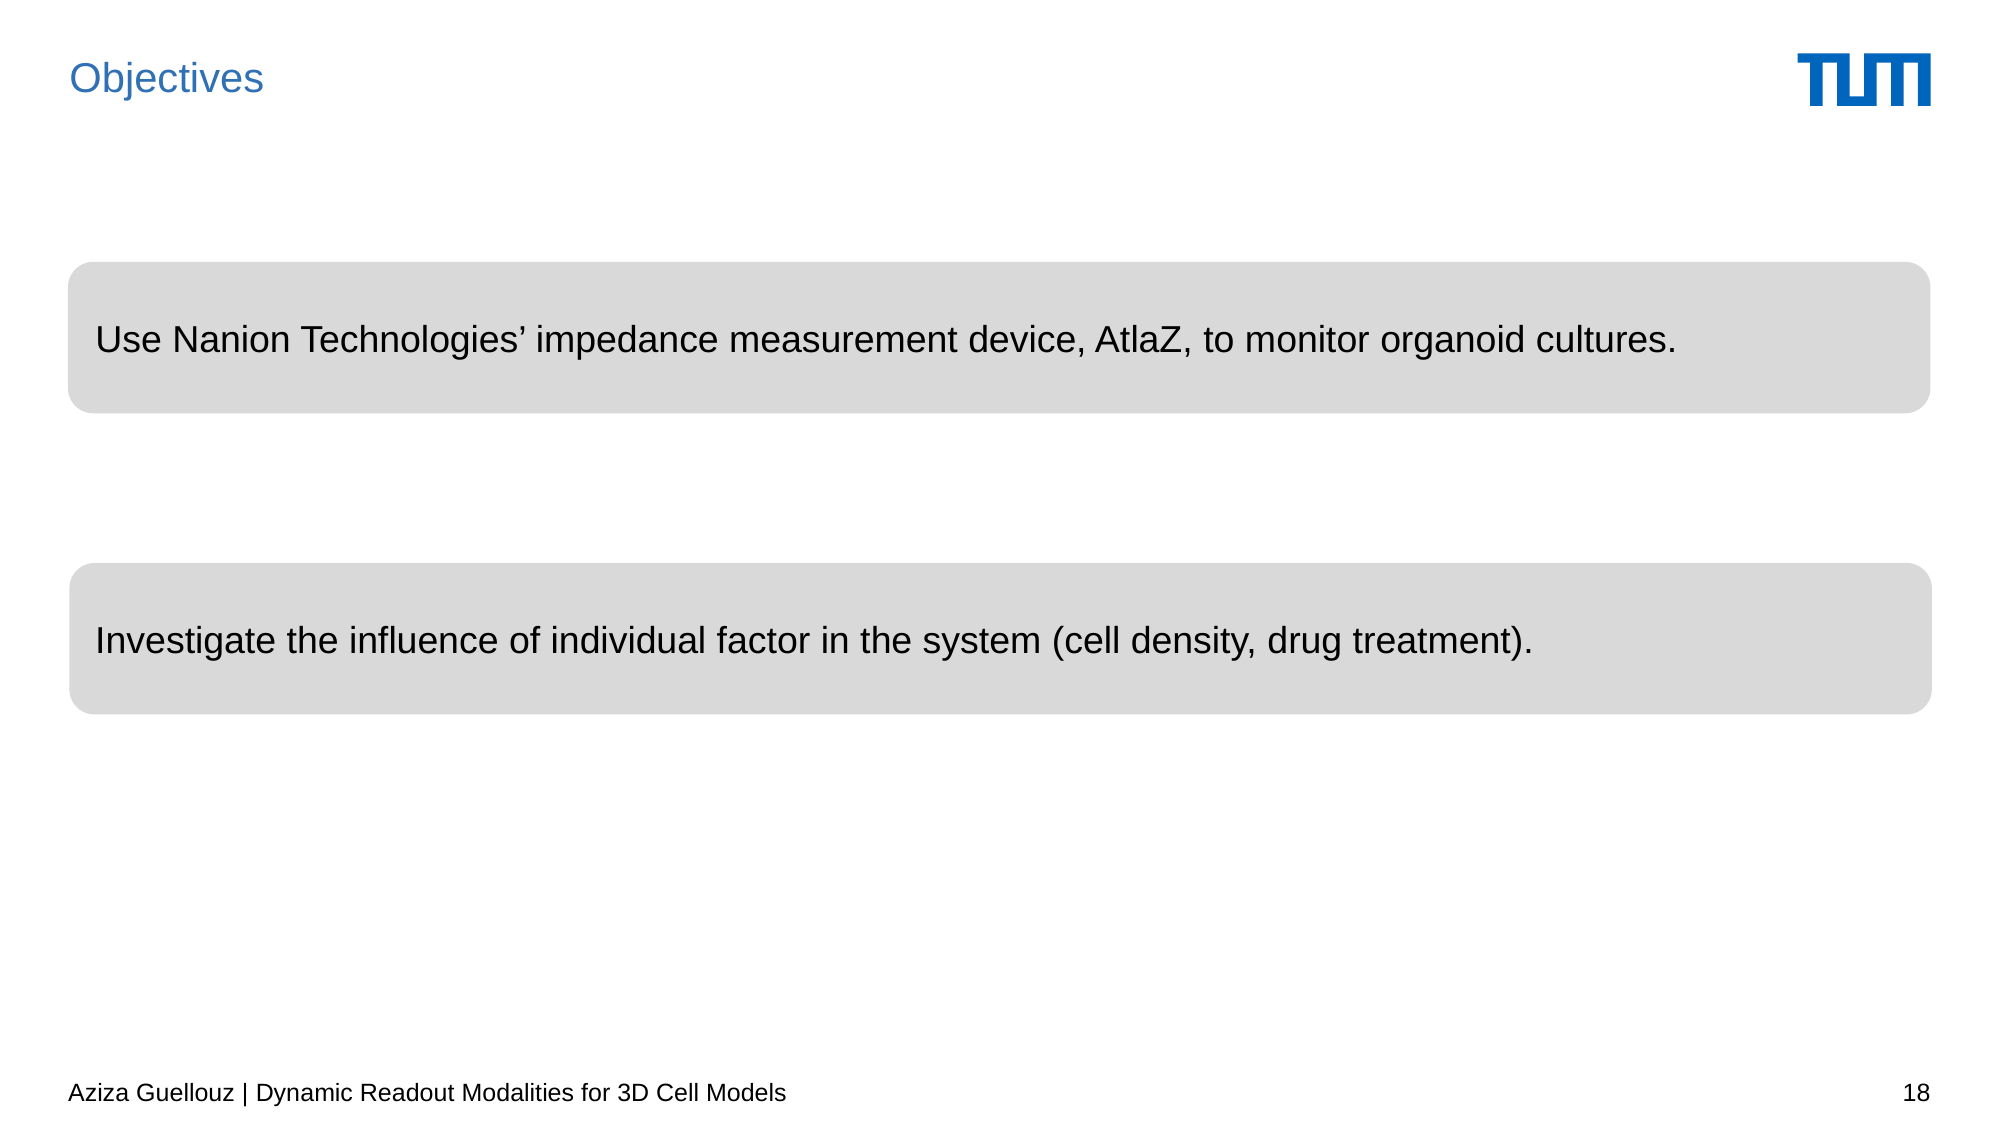

Objectives

Use Nanion Technologies’ impedance measurement device, AtlaZ, to monitor organoid cultures.

Investigate the influence of individual factor in the system (cell density, drug treatment).
Aziza Guellouz | Dynamic Readout Modalities for 3D Cell Models
18